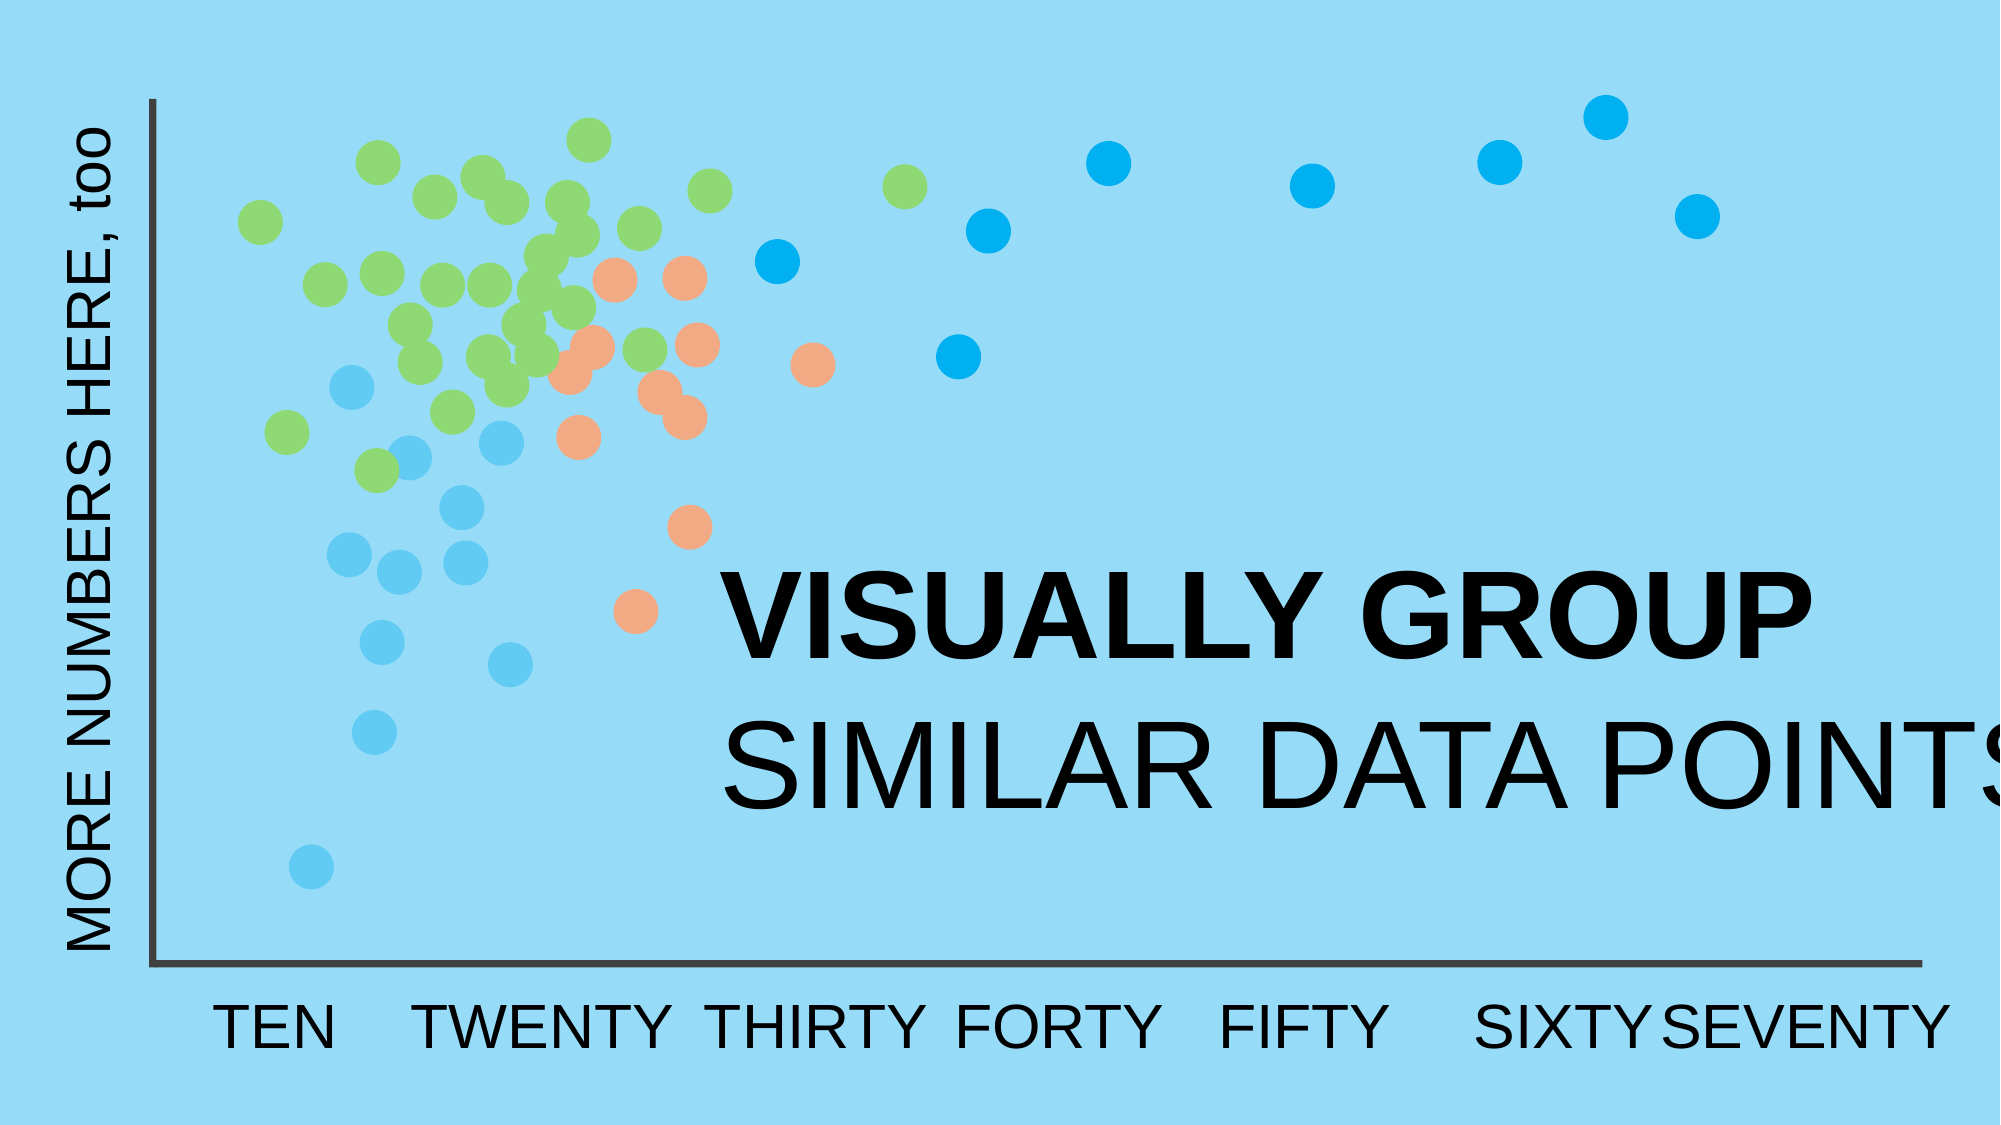

MORE NUMBERS HERE, too

VISUALLY GROUP
SIMILAR DATA POINTS

TEN
THIRTY
FORTY
FIFTY
SIXTY
SEVENTY
TWENTY